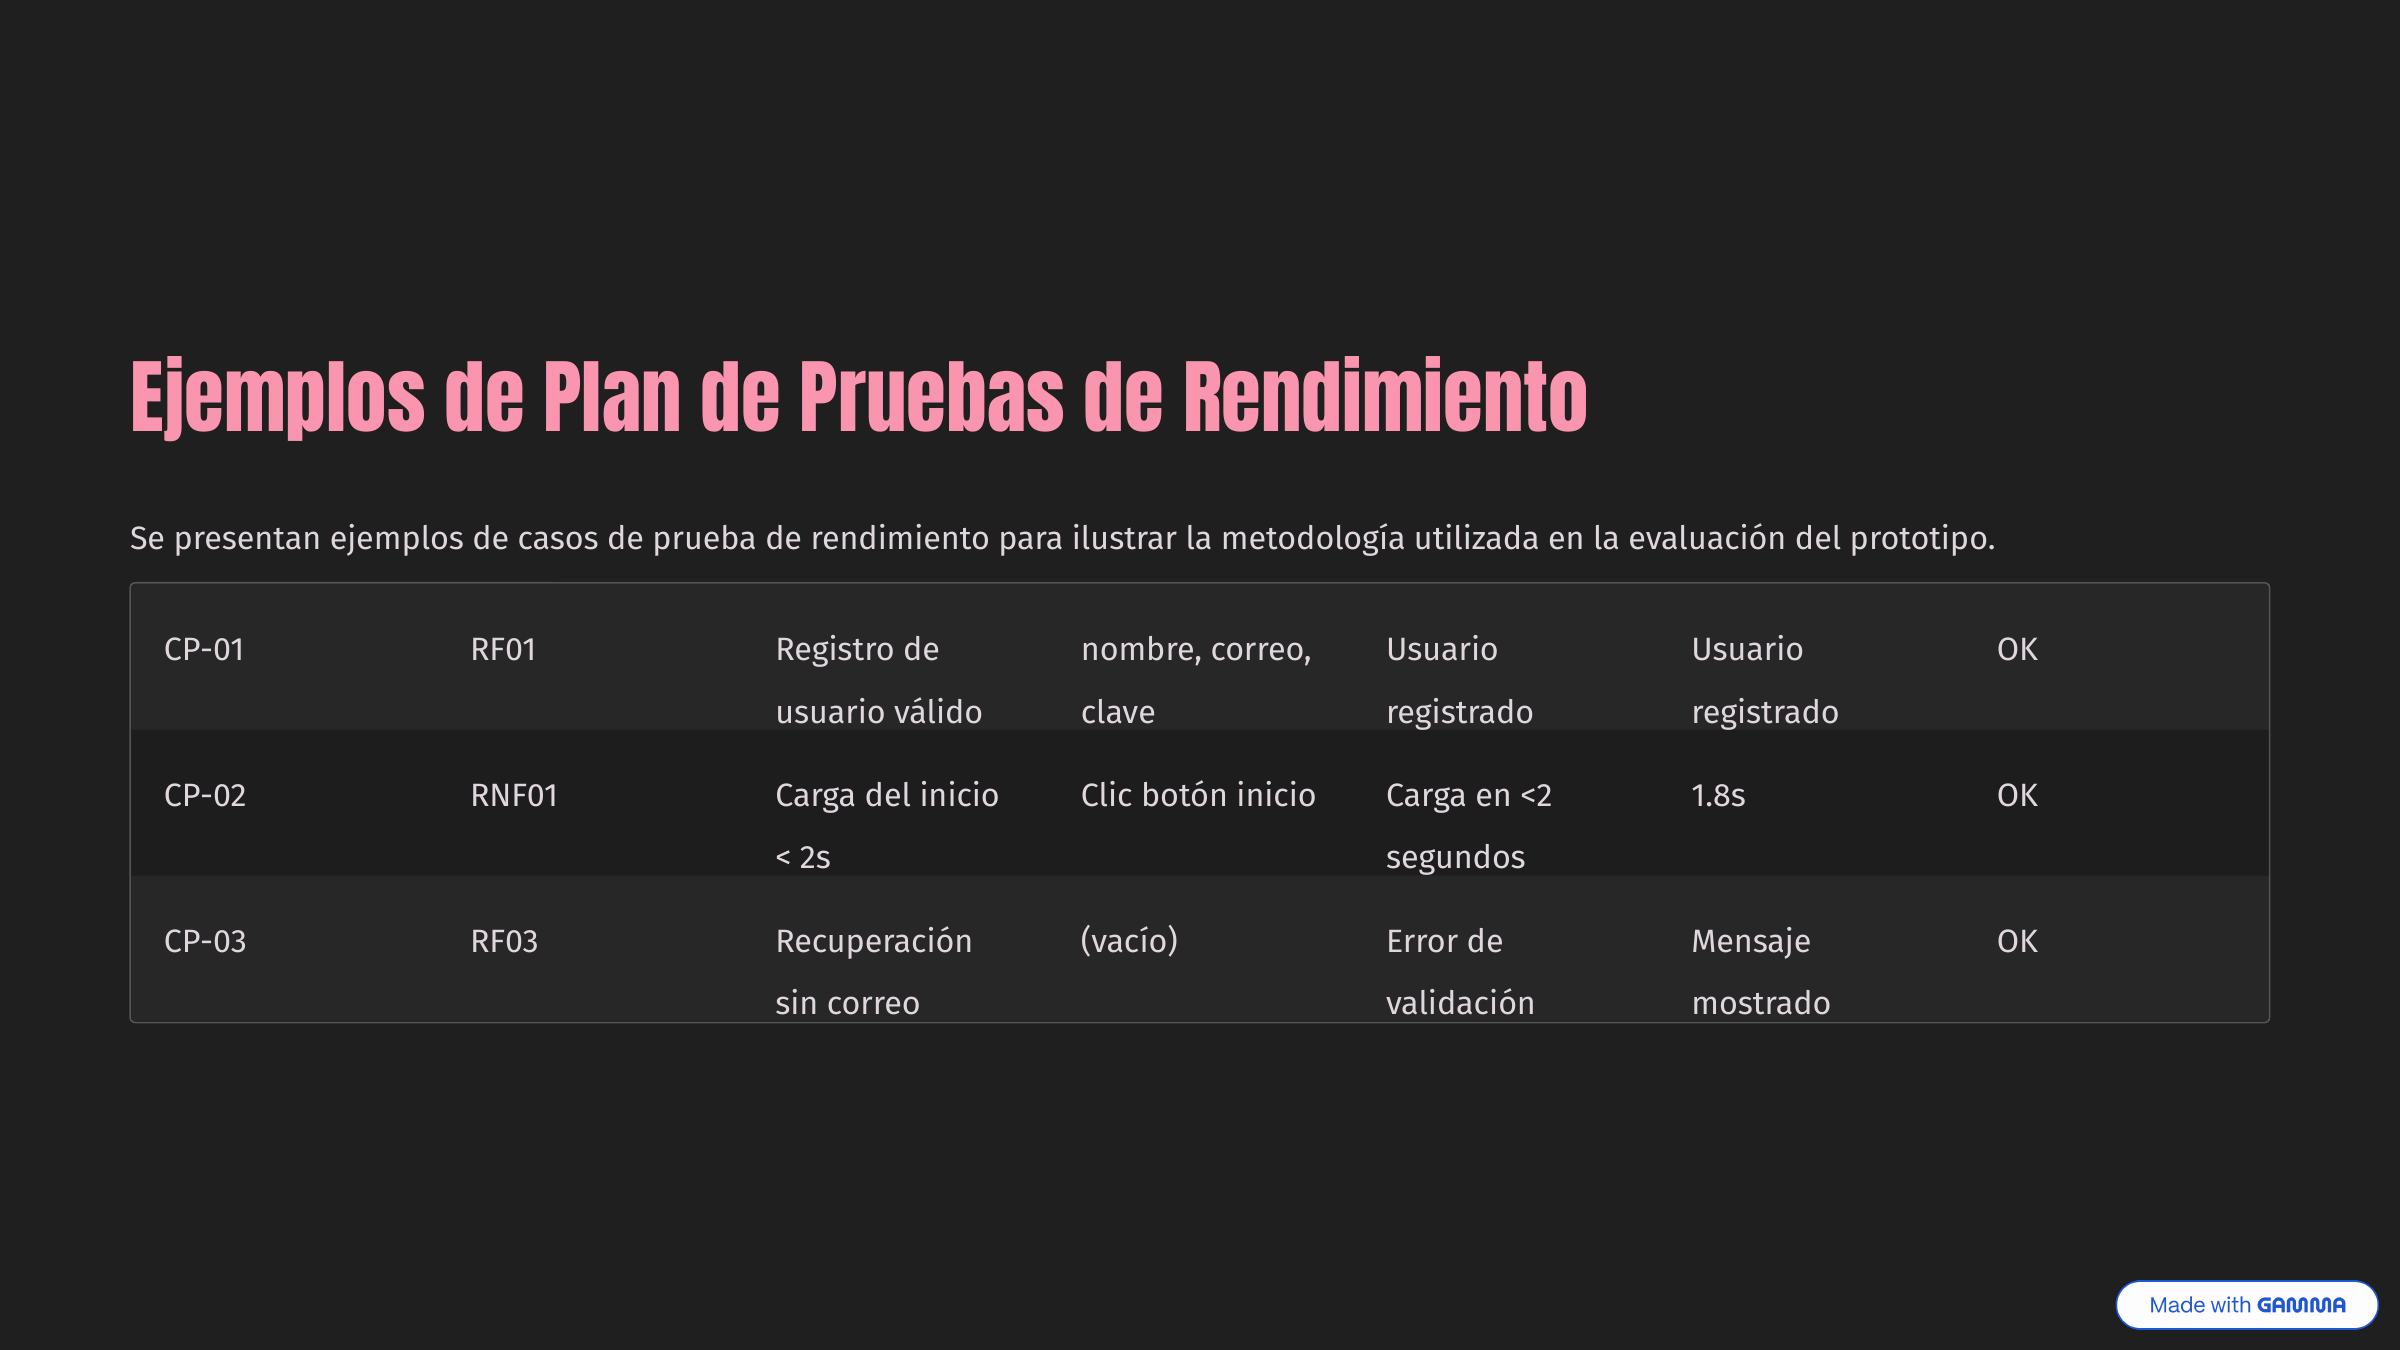

Ejemplos de Plan de Pruebas de Rendimiento
Se presentan ejemplos de casos de prueba de rendimiento para ilustrar la metodología utilizada en la evaluación del prototipo.

CP-01
RF01
Registro de usuario válido
nombre, correo, clave
Usuario registrado
Usuario registrado
OK

CP-02
RNF01
Carga del inicio < 2s
Clic botón inicio
Carga en <2 segundos
1.8s
OK

CP-03
RF03
Recuperación sin correo
(vacío)
Error de validación
Mensaje mostrado
OK